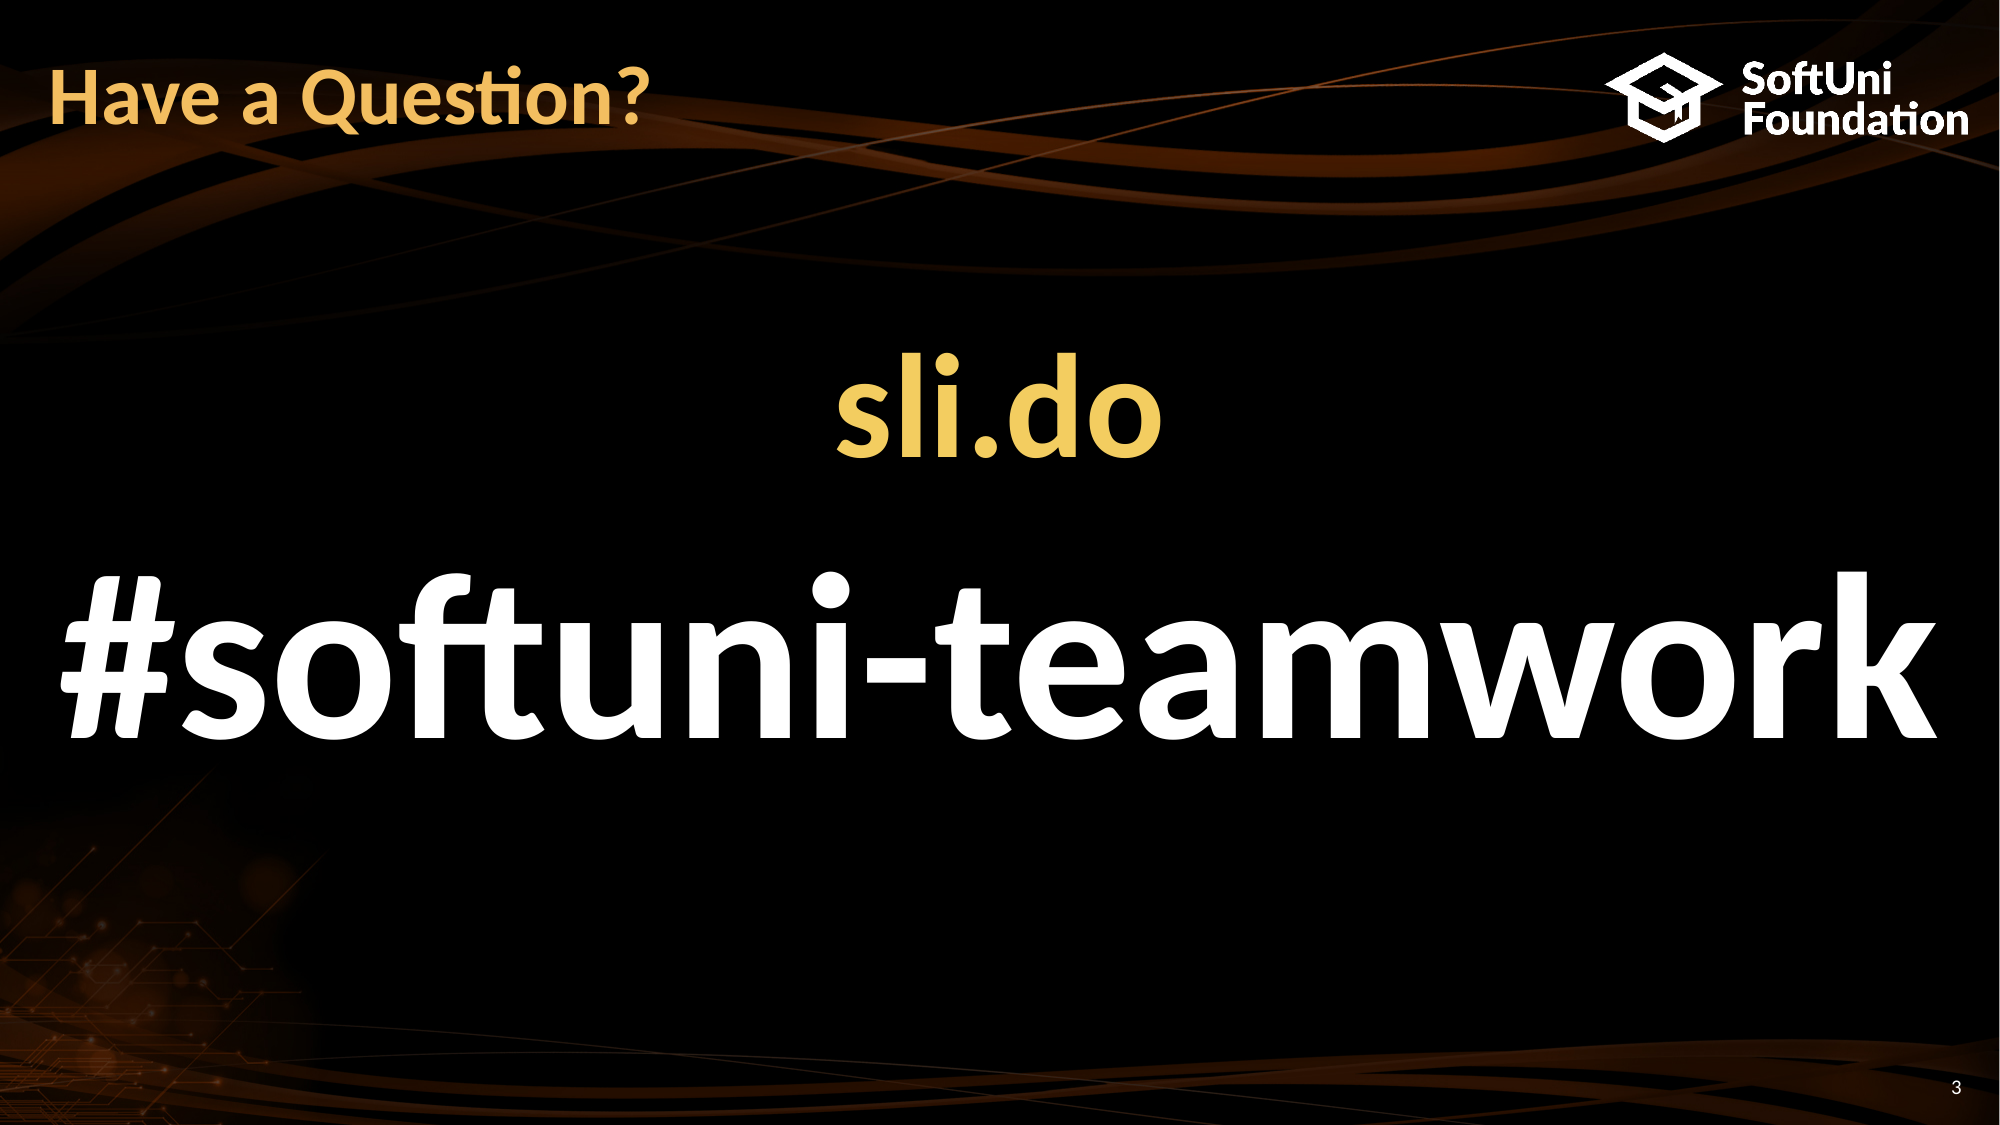

# Have a Question?
sli.do
#softuni-teamwork

3